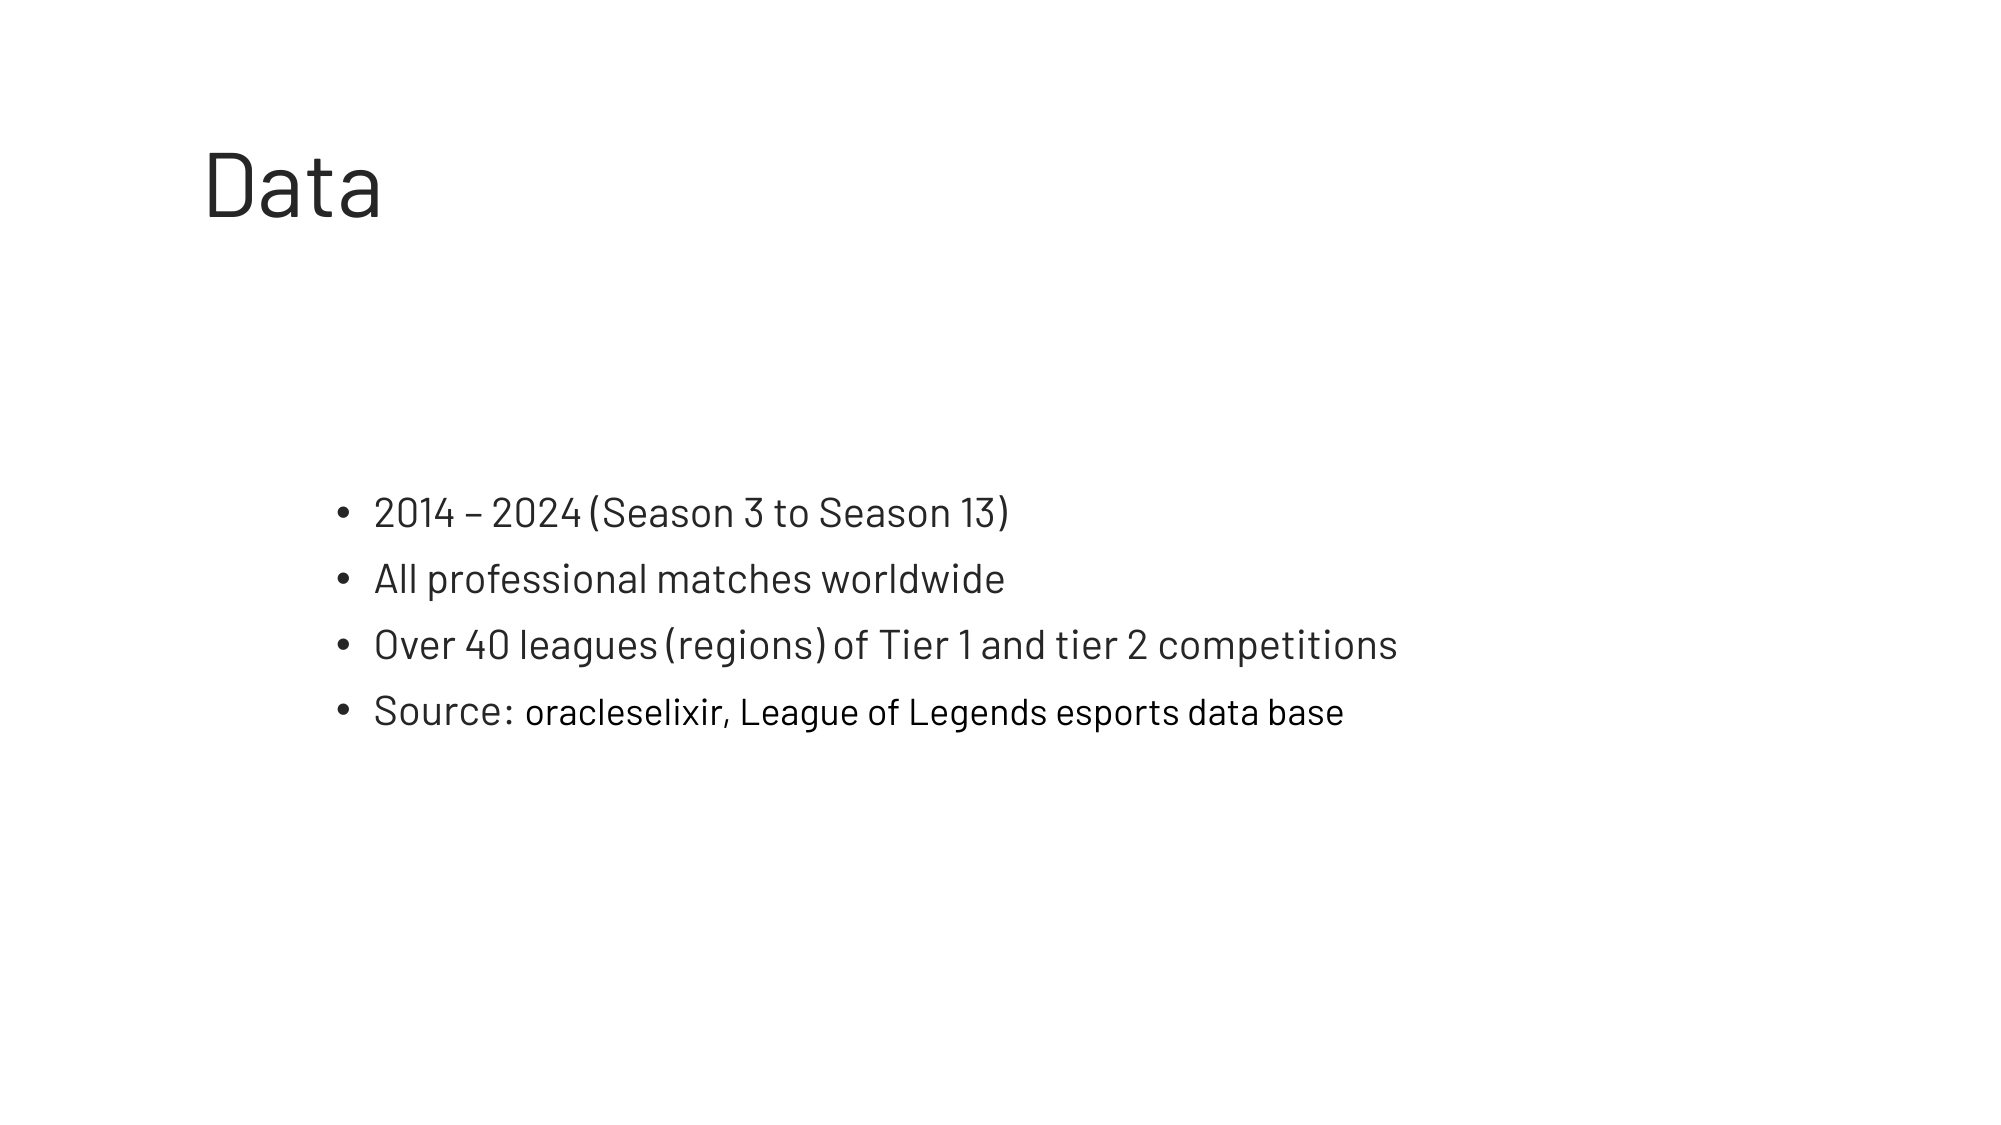

# Data
2014 – 2024 (Season 3 to Season 13)
All professional matches worldwide
Over 40 leagues (regions) of Tier 1 and tier 2 competitions
Source: oracleselixir, League of Legends esports data base